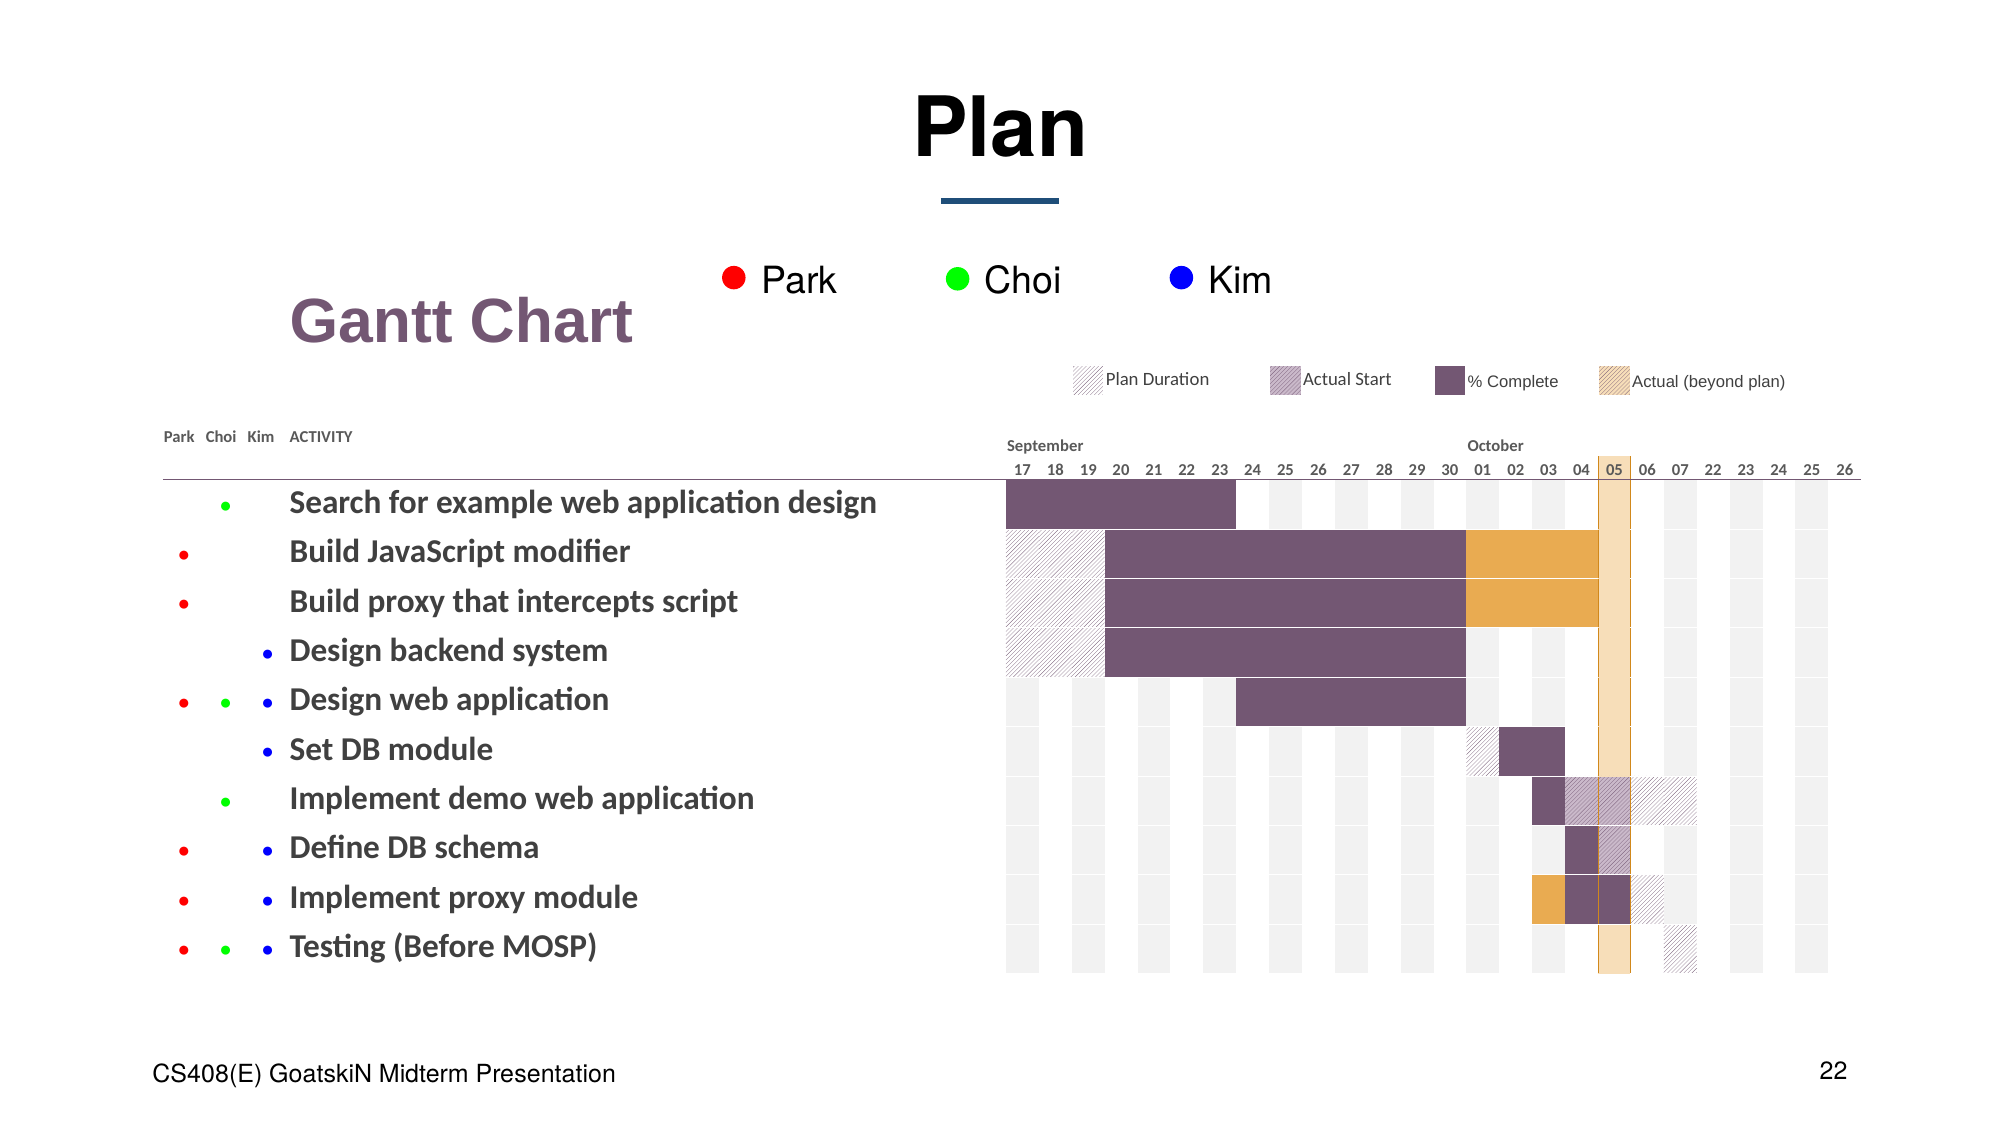

# Plan
Park
Choi
Kim

|  |  |  |  | Gantt Chart |  |  |  |  |  |  |  |  |  |  |  |  |  |  |  |  |  |  |  |  |  |  |  |  |  |  |
| --- | --- | --- | --- | --- | --- | --- | --- | --- | --- | --- | --- | --- | --- | --- | --- | --- | --- | --- | --- | --- | --- | --- | --- | --- | --- | --- | --- | --- | --- | --- |
|  |  |  |  |  |  |  |  | Plan Duration |  |  |  |  |  | Actual Start |  |  |  |  | % Complete |  |  |  |  | Actual (beyond plan) |  |  |  |  |  |  |
|  | Park | Choi | Kim | ACTIVITY | September |  |  |  |  |  |  |  |  |  |  |  |  |  | October |  |  |  |  |  |  |  |  |  |  |  |
|  |  |  |  |  | 17 | 18 | 19 | 20 | 21 | 22 | 23 | 24 | 25 | 26 | 27 | 28 | 29 | 30 | 01 | 02 | 03 | 04 | 05 | 06 | 07 | 22 | 23 | 24 | 25 | 26 |
|  |  | ● |  | Search for example web application design |  |  |  |  |  |  |  |  |  |  |  |  |  |  |  |  |  |  |  |  |  |  |  |  |  |  |
|  | ● |  |  | Build JavaScript modifier |  |  |  |  |  |  |  |  |  |  |  |  |  |  |  |  |  |  |  |  |  |  |  |  |  |  |
|  | ● |  |  | Build proxy that intercepts script |  |  |  |  |  |  |  |  |  |  |  |  |  |  |  |  |  |  |  |  |  |  |  |  |  |  |
|  |  |  | ● | Design backend system |  |  |  |  |  |  |  |  |  |  |  |  |  |  |  |  |  |  |  |  |  |  |  |  |  |  |
|  | ● | ● | ● | Design web application |  |  |  |  |  |  |  |  |  |  |  |  |  |  |  |  |  |  |  |  |  |  |  |  |  |  |
|  |  |  | ● | Set DB module |  |  |  |  |  |  |  |  |  |  |  |  |  |  |  |  |  |  |  |  |  |  |  |  |  |  |
|  |  | ● |  | Implement demo web application |  |  |  |  |  |  |  |  |  |  |  |  |  |  |  |  |  |  |  |  |  |  |  |  |  |  |
|  | ● |  | ● | Define DB schema |  |  |  |  |  |  |  |  |  |  |  |  |  |  |  |  |  |  |  |  |  |  |  |  |  |  |
|  | ● |  | ● | Implement proxy module |  |  |  |  |  |  |  |  |  |  |  |  |  |  |  |  |  |  |  |  |  |  |  |  |  |  |
|  | ● | ● | ● | Testing (Before MOSP) |  |  |  |  |  |  |  |  |  |  |  |  |  |  |  |  |  |  |  |  |  |  |  |  |  |  |
CS408(E) GoatskiN Midterm Presentation
22